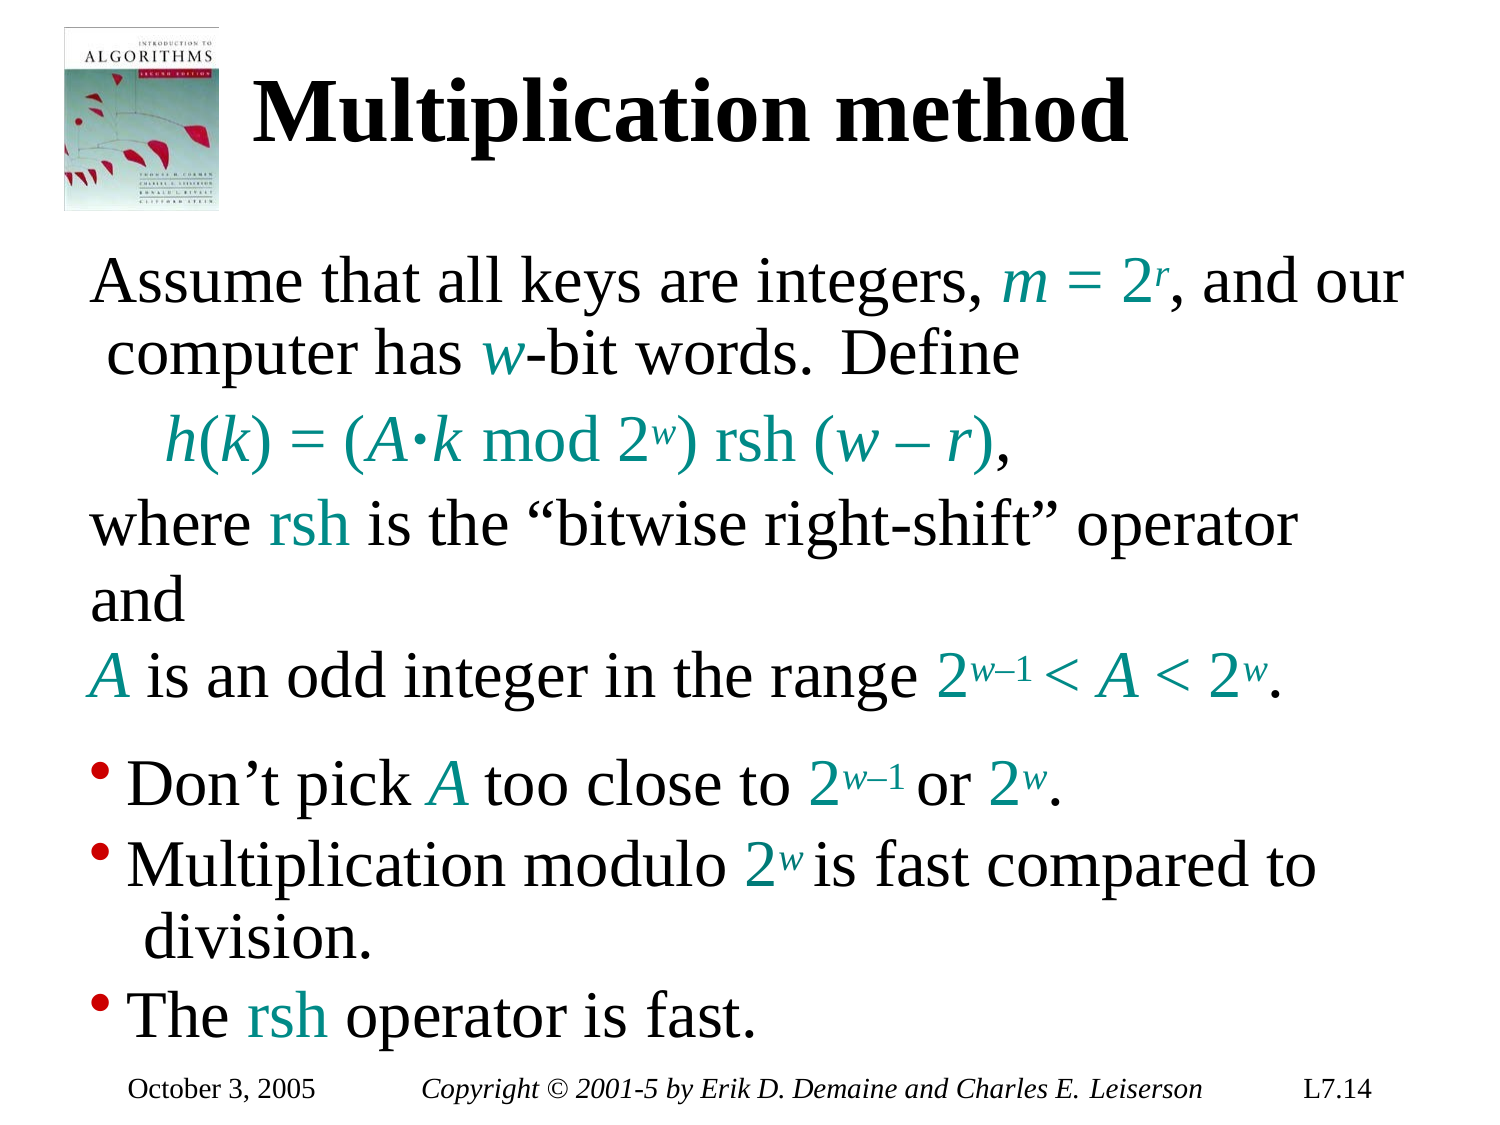

# Multiplication method
Assume that all keys are integers, m = 2r, and our  computer has w-bit words.	Define
h(k) = (A·k mod 2w) rsh (w – r),
where rsh is the “bitwise right-shift” operator and
A is an odd integer in the range 2w–1 < A < 2w.
Don’t pick A too close to 2w–1 or 2w.
Multiplication modulo 2w is fast compared to  division.
The rsh operator is fast.
October 3, 2005
Copyright © 2001-5 by Erik D. Demaine and Charles E. Leiserson
L7.14